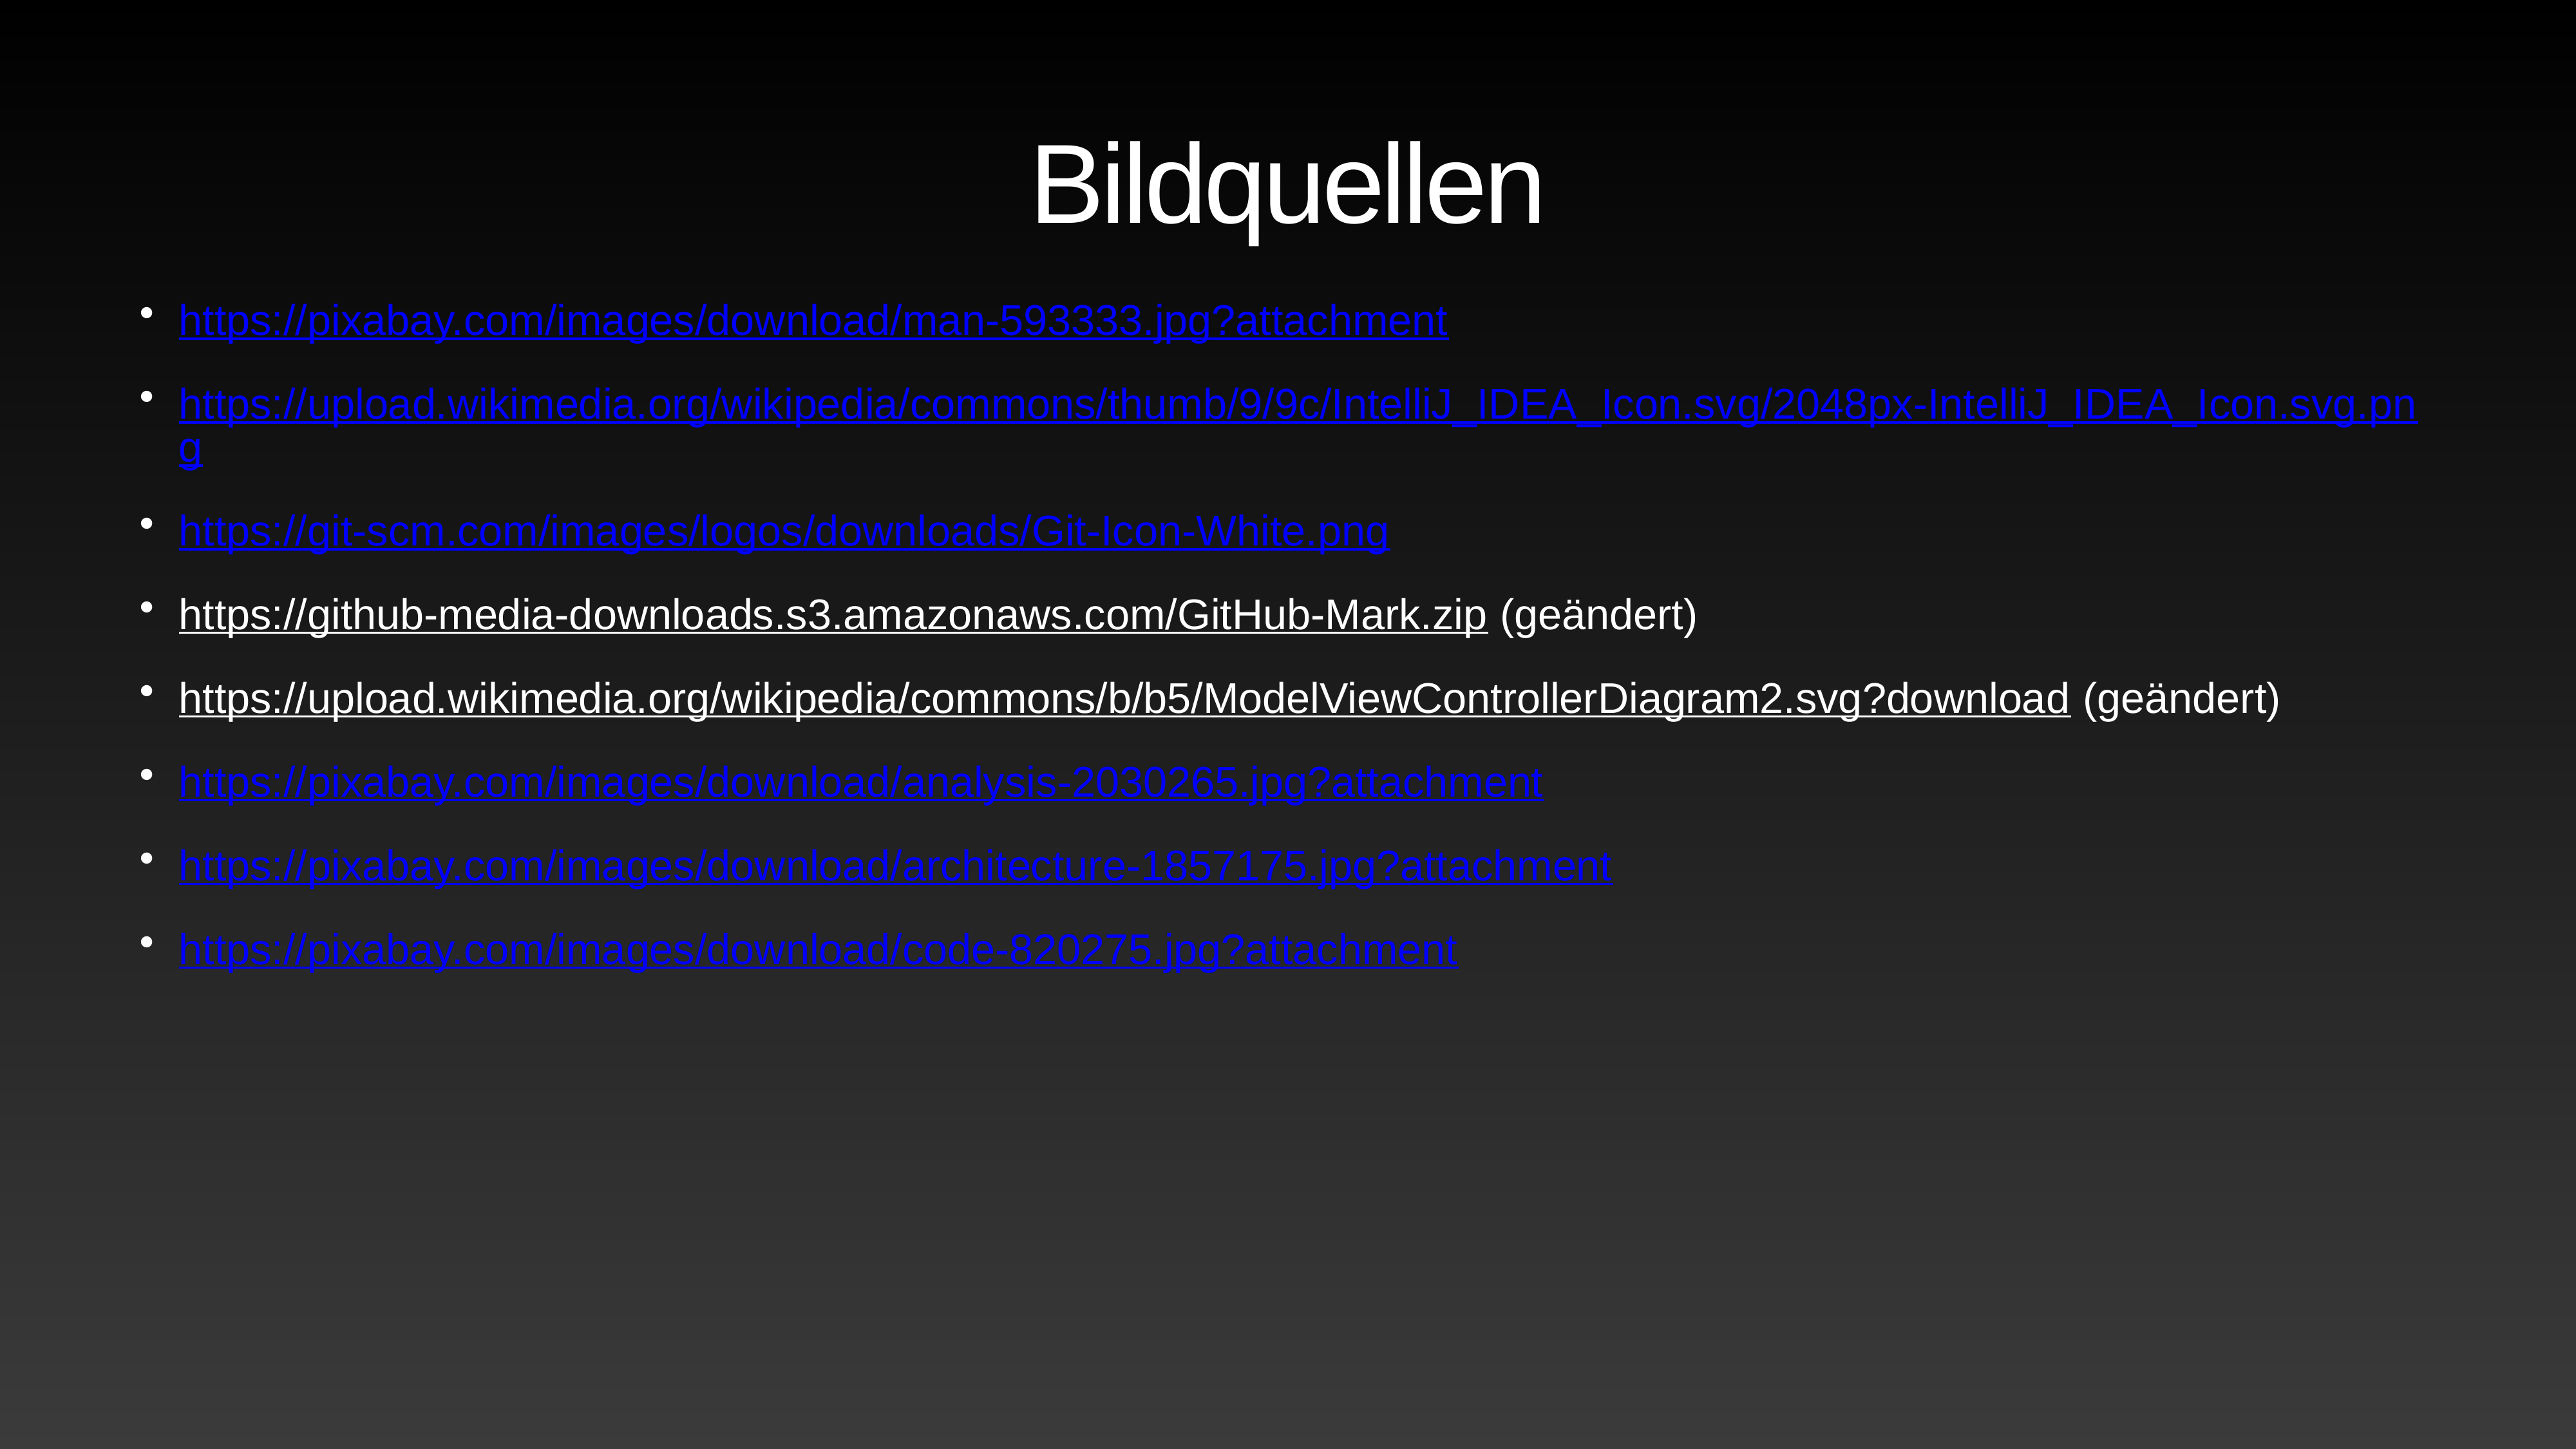

# Bildquellen
https://pixabay.com/images/download/man-593333.jpg?attachment
https://upload.wikimedia.org/wikipedia/commons/thumb/9/9c/IntelliJ_IDEA_Icon.svg/2048px-IntelliJ_IDEA_Icon.svg.png
https://git-scm.com/images/logos/downloads/Git-Icon-White.png
https://github-media-downloads.s3.amazonaws.com/GitHub-Mark.zip (geändert)
https://upload.wikimedia.org/wikipedia/commons/b/b5/ModelViewControllerDiagram2.svg?download (geändert)
https://pixabay.com/images/download/analysis-2030265.jpg?attachment
https://pixabay.com/images/download/architecture-1857175.jpg?attachment
https://pixabay.com/images/download/code-820275.jpg?attachment